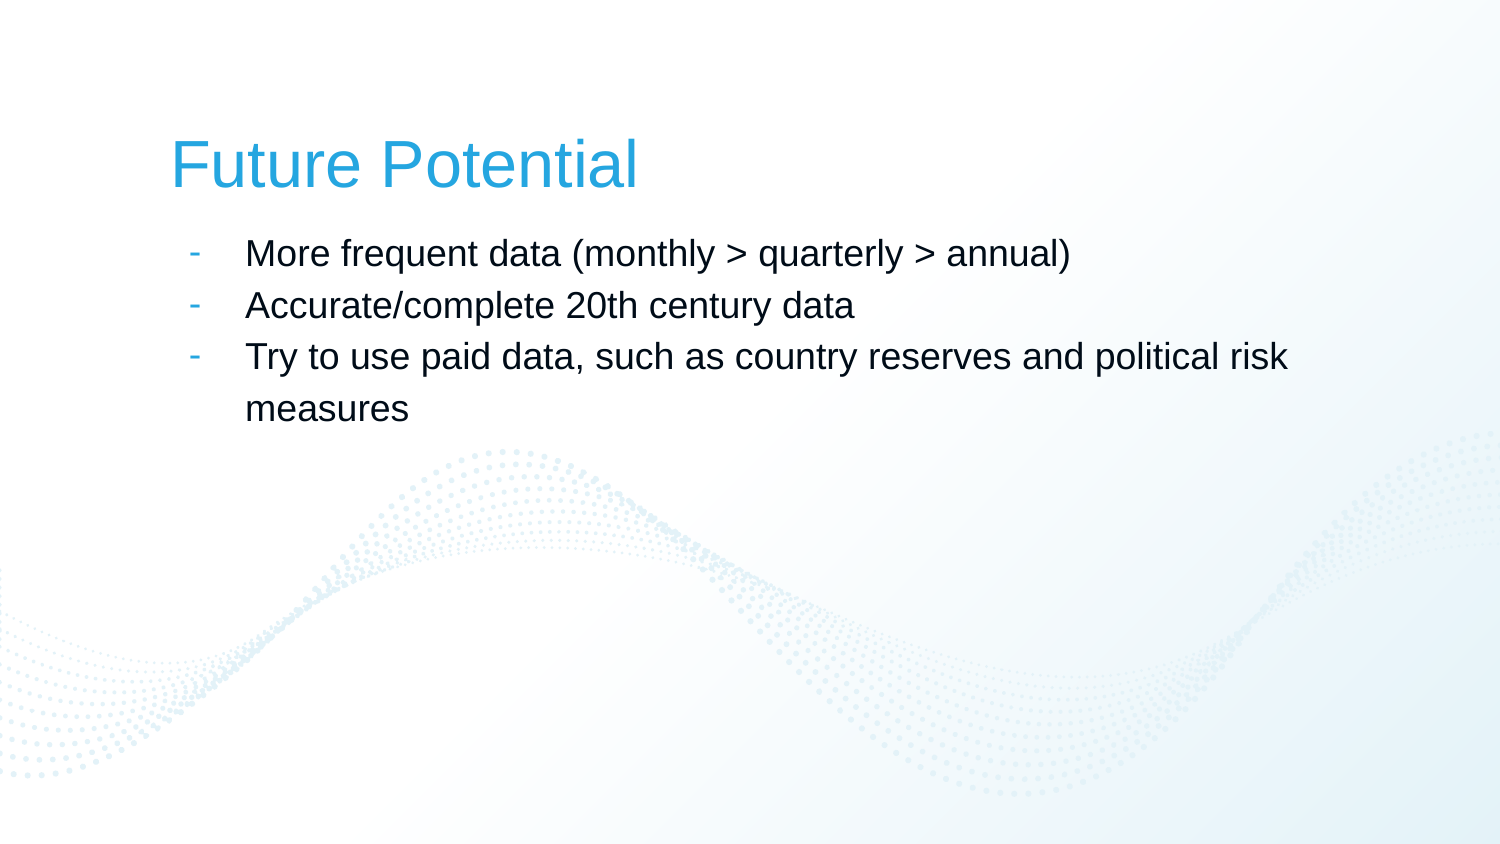

# Future Potential
More frequent data (monthly > quarterly > annual)
Accurate/complete 20th century data
Try to use paid data, such as country reserves and political risk measures